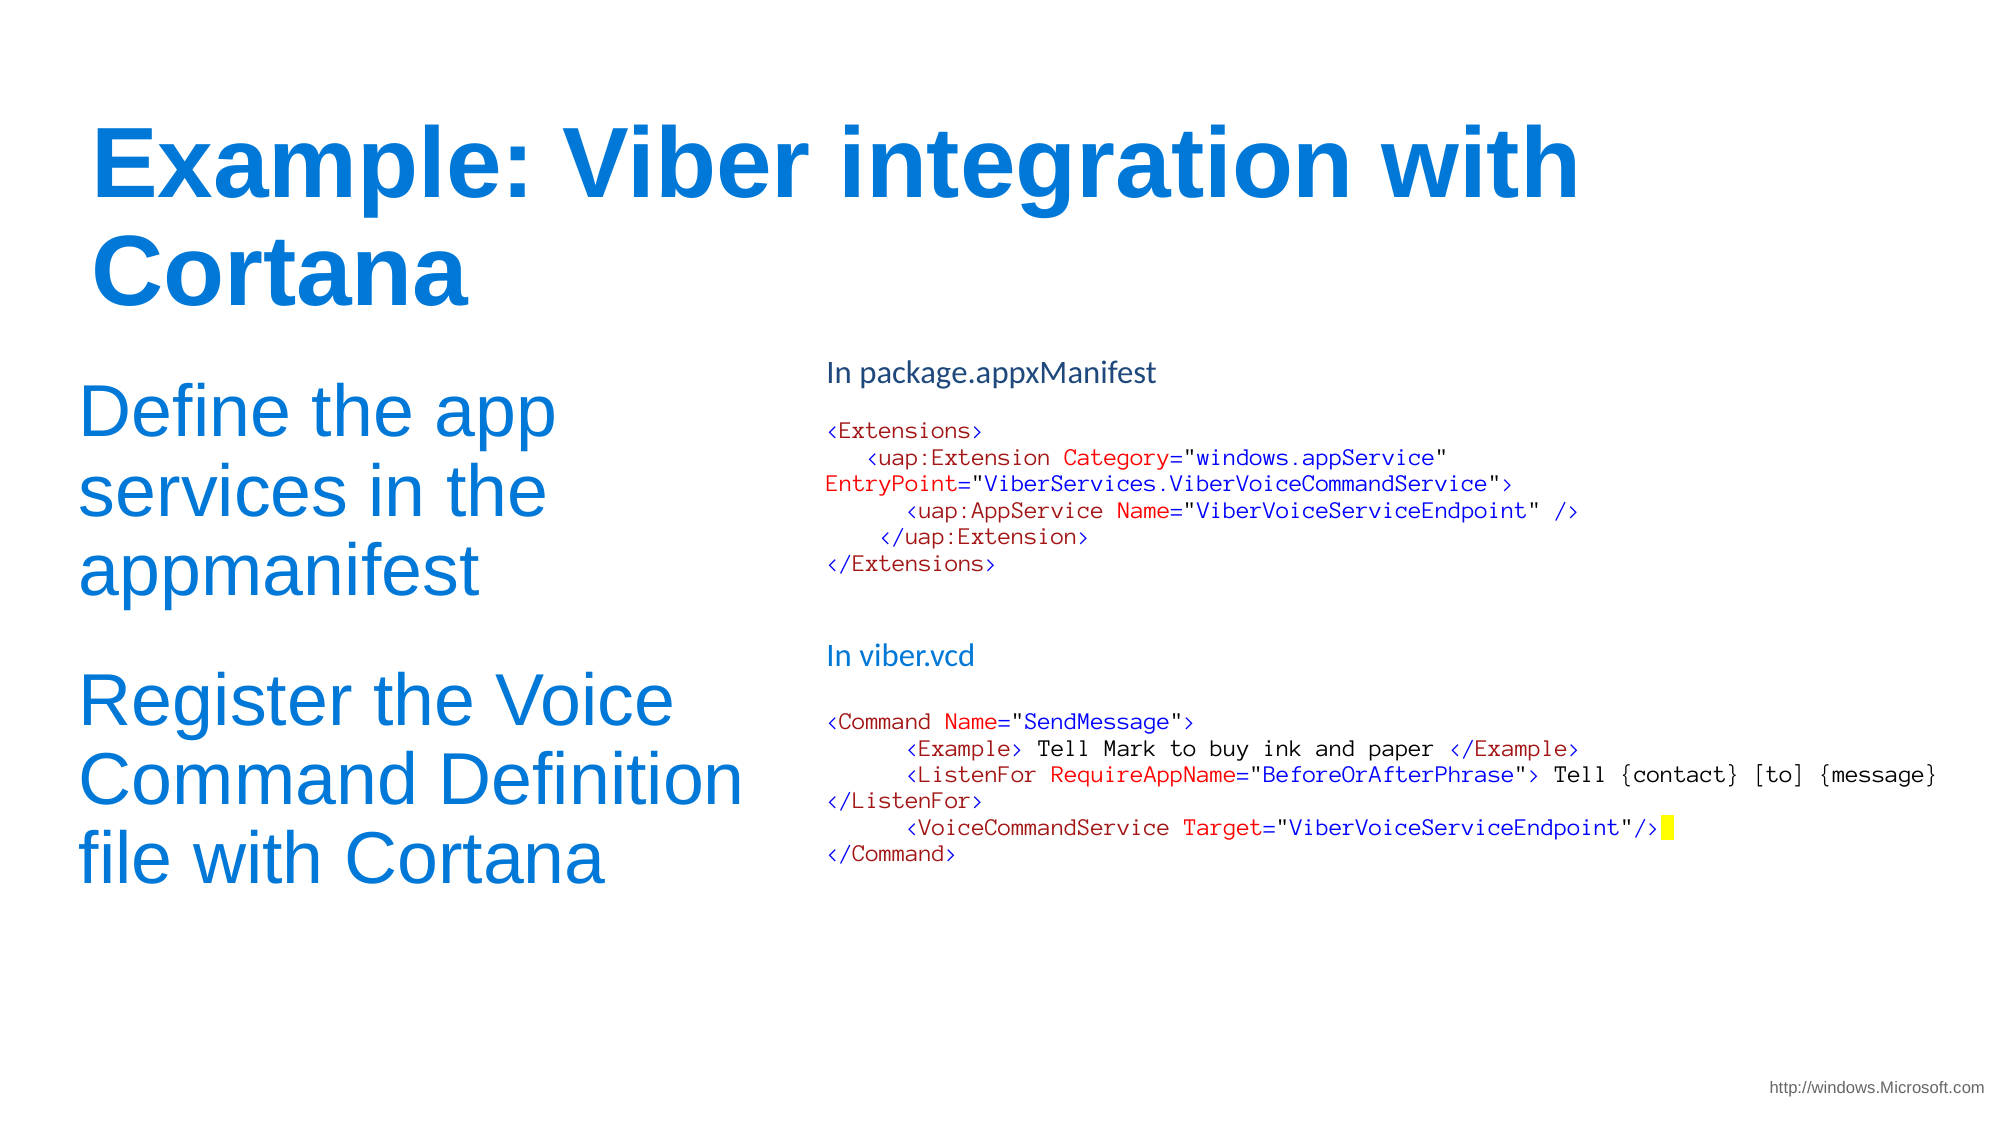

# Example: Viber integration with Cortana
In package.appxManifest

<Extensions>
   <uap:Extension Category="windows.appService" EntryPoint="ViberServices.ViberVoiceCommandService">
      <uap:AppService Name="ViberVoiceServiceEndpoint" />
    </uap:Extension>
</Extensions>

In viber.vcd

<Command Name="SendMessage">
      <Example> Tell Mark to buy ink and paper </Example>
      <ListenFor RequireAppName="BeforeOrAfterPhrase"> Tell {contact} [to] {message} </ListenFor>
      <VoiceCommandService Target="ViberVoiceServiceEndpoint"/>
</Command>

Define the app services in the appmanifest
Register the Voice Command Definition file with Cortana